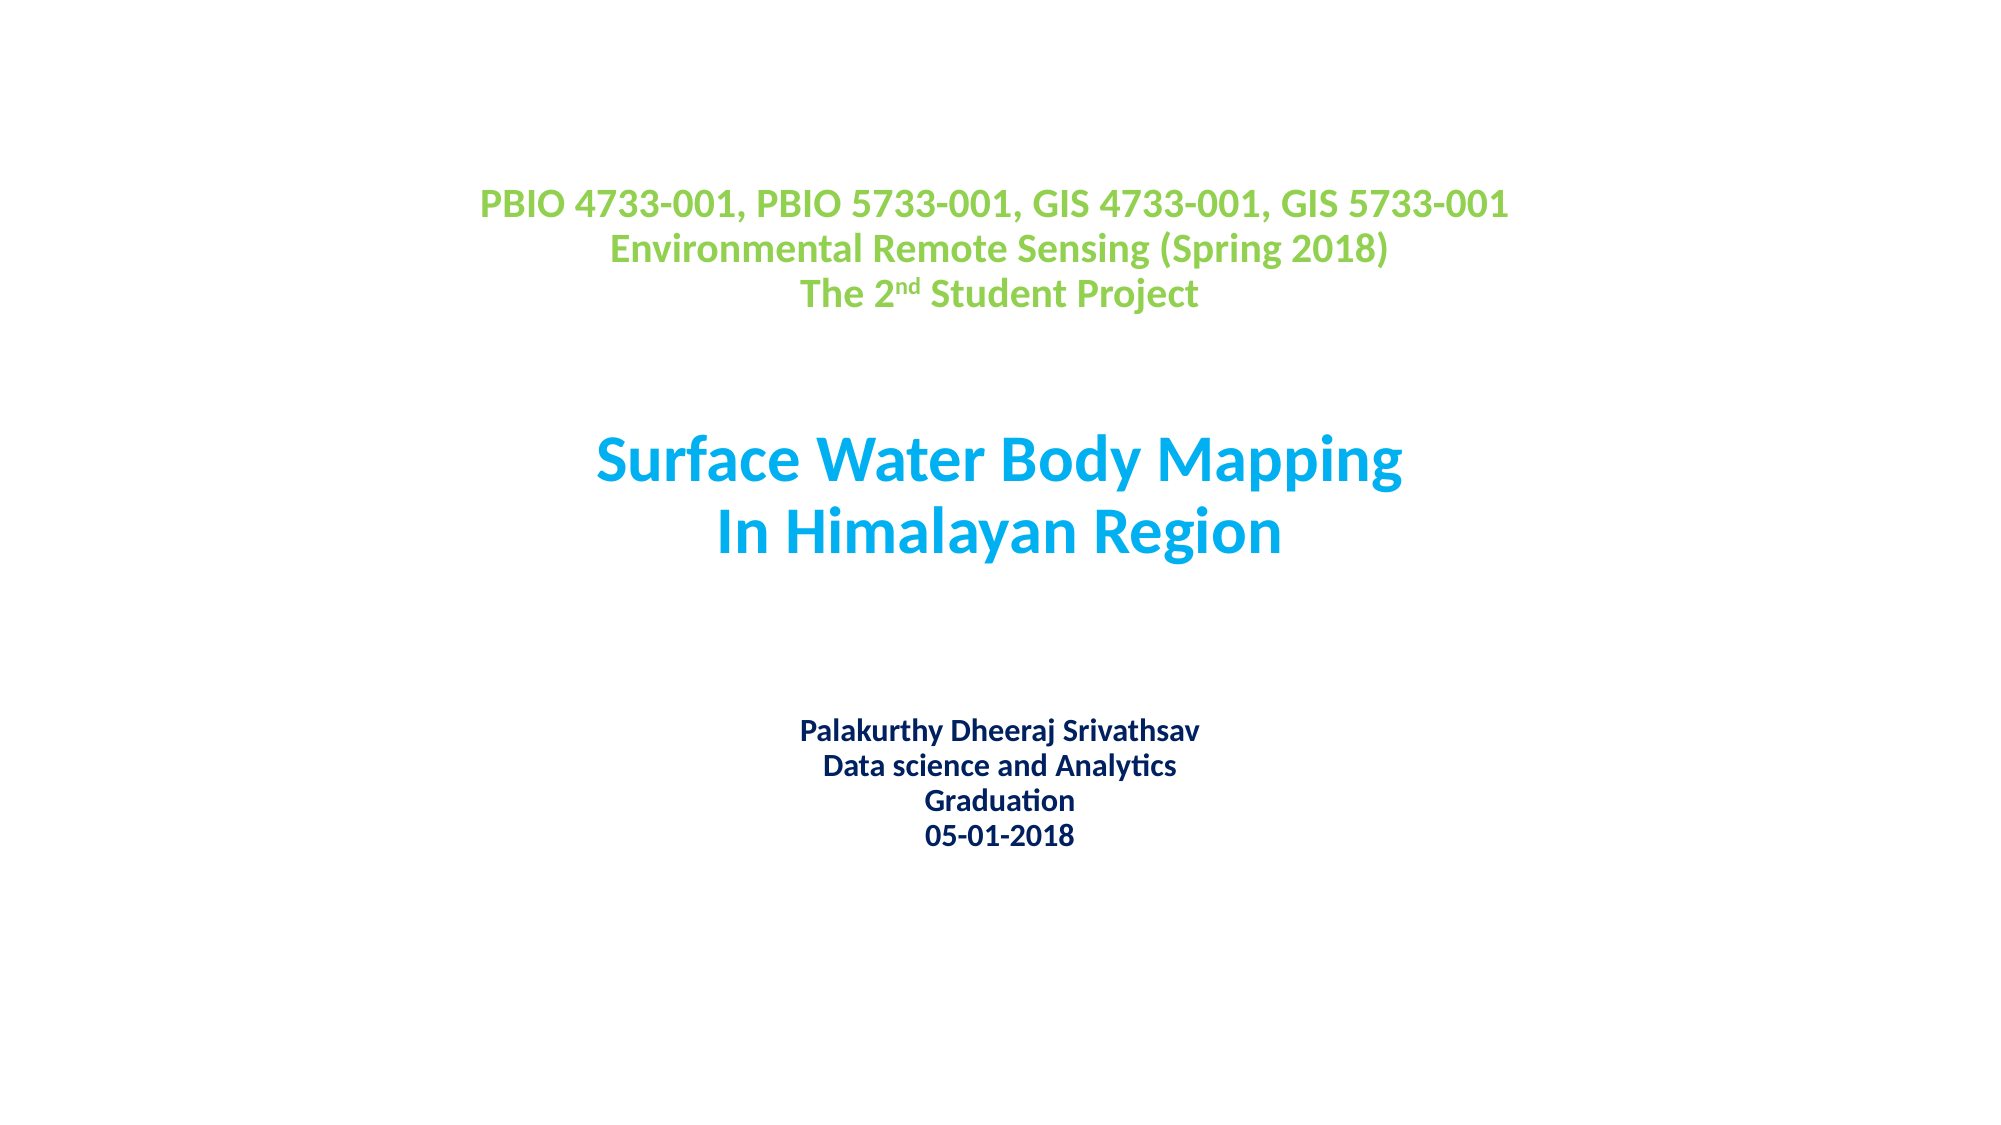

# PBIO 4733-001, PBIO 5733-001, GIS 4733-001, GIS 5733-001 Environmental Remote Sensing (Spring 2018) The 2nd Student Project Surface Water Body Mapping In Himalayan Region

Palakurthy Dheeraj Srivathsav
Data science and Analytics
Graduation
05-01-2018